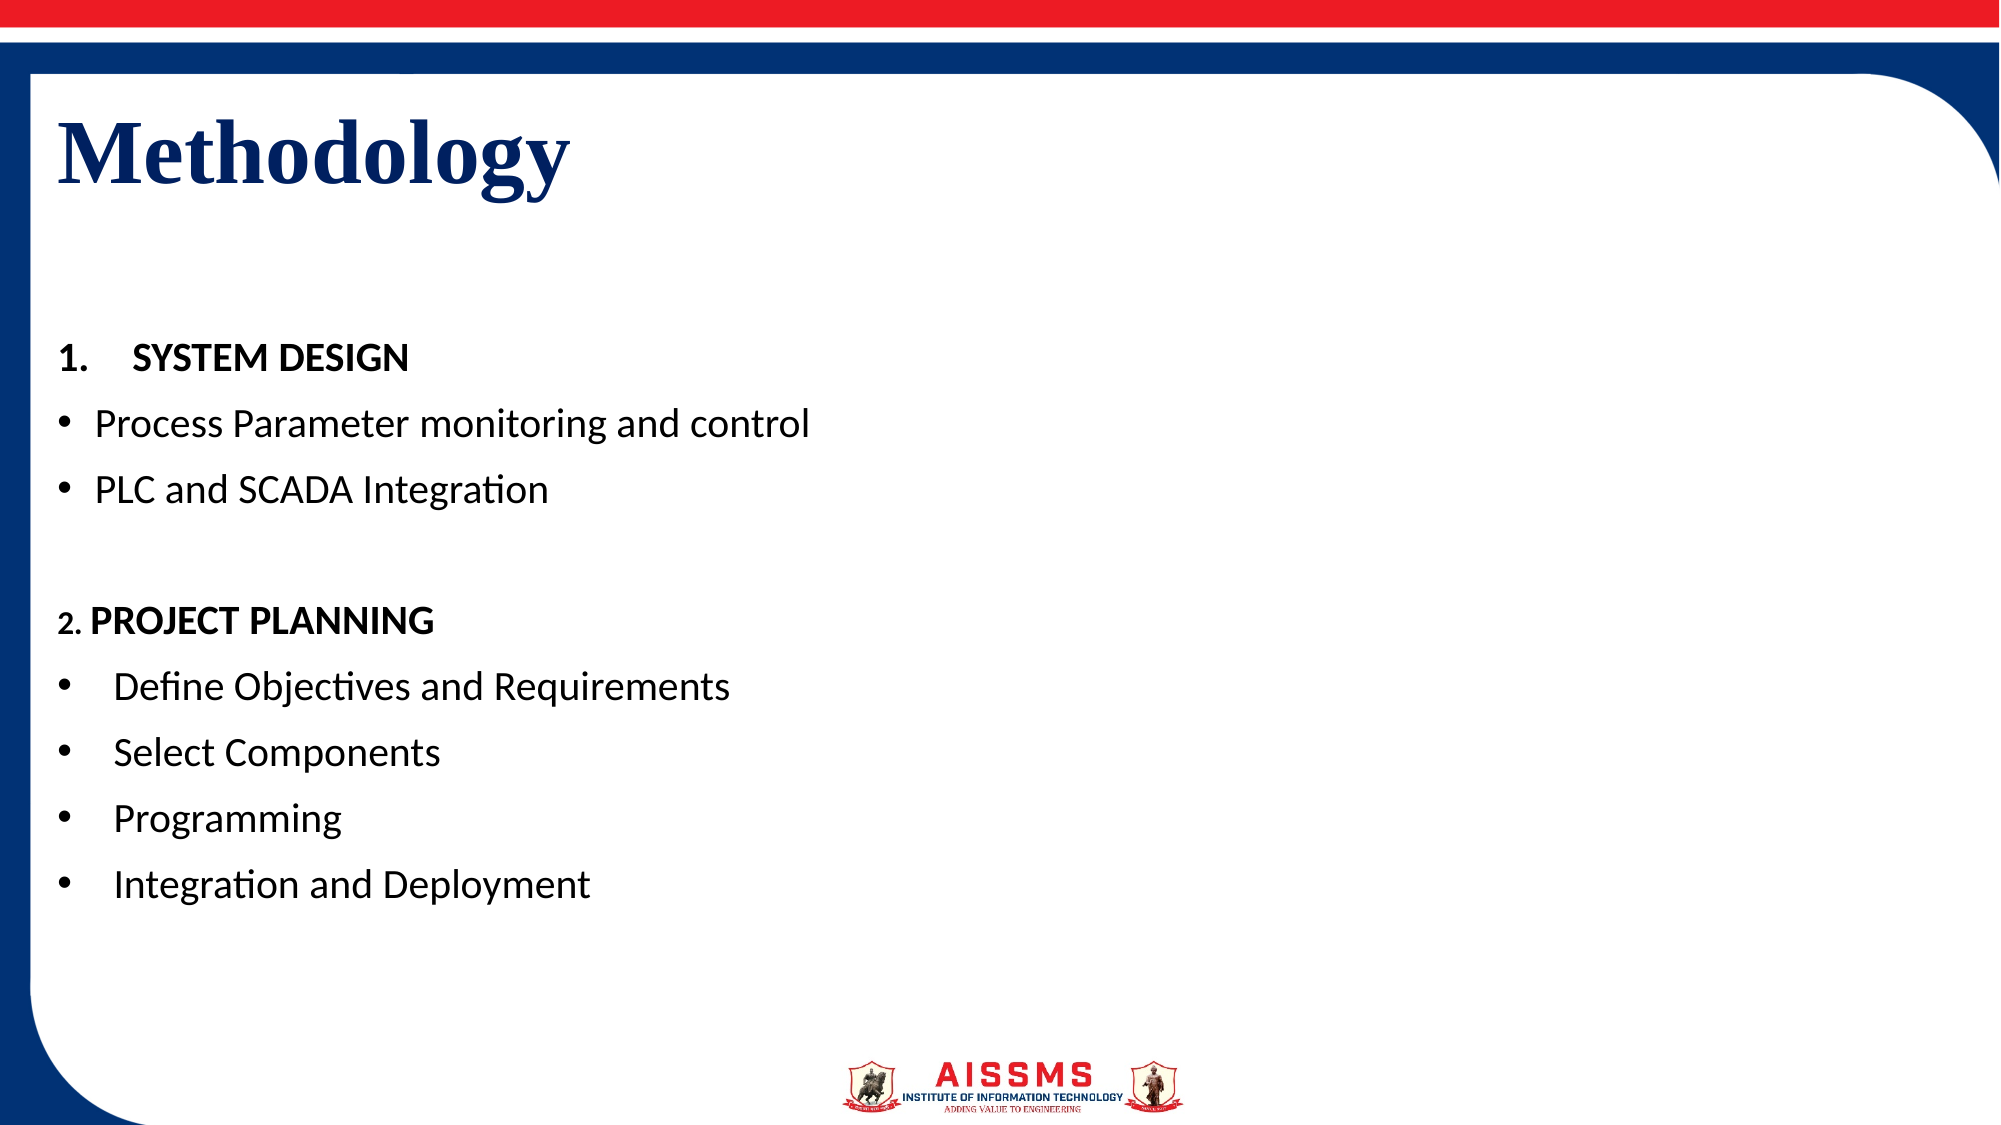

# Methodology
SYSTEM DESIGN
Process Parameter monitoring and control
PLC and SCADA Integration

2. PROJECT PLANNING
Define Objectives and Requirements
Select Components
Programming
Integration and Deployment